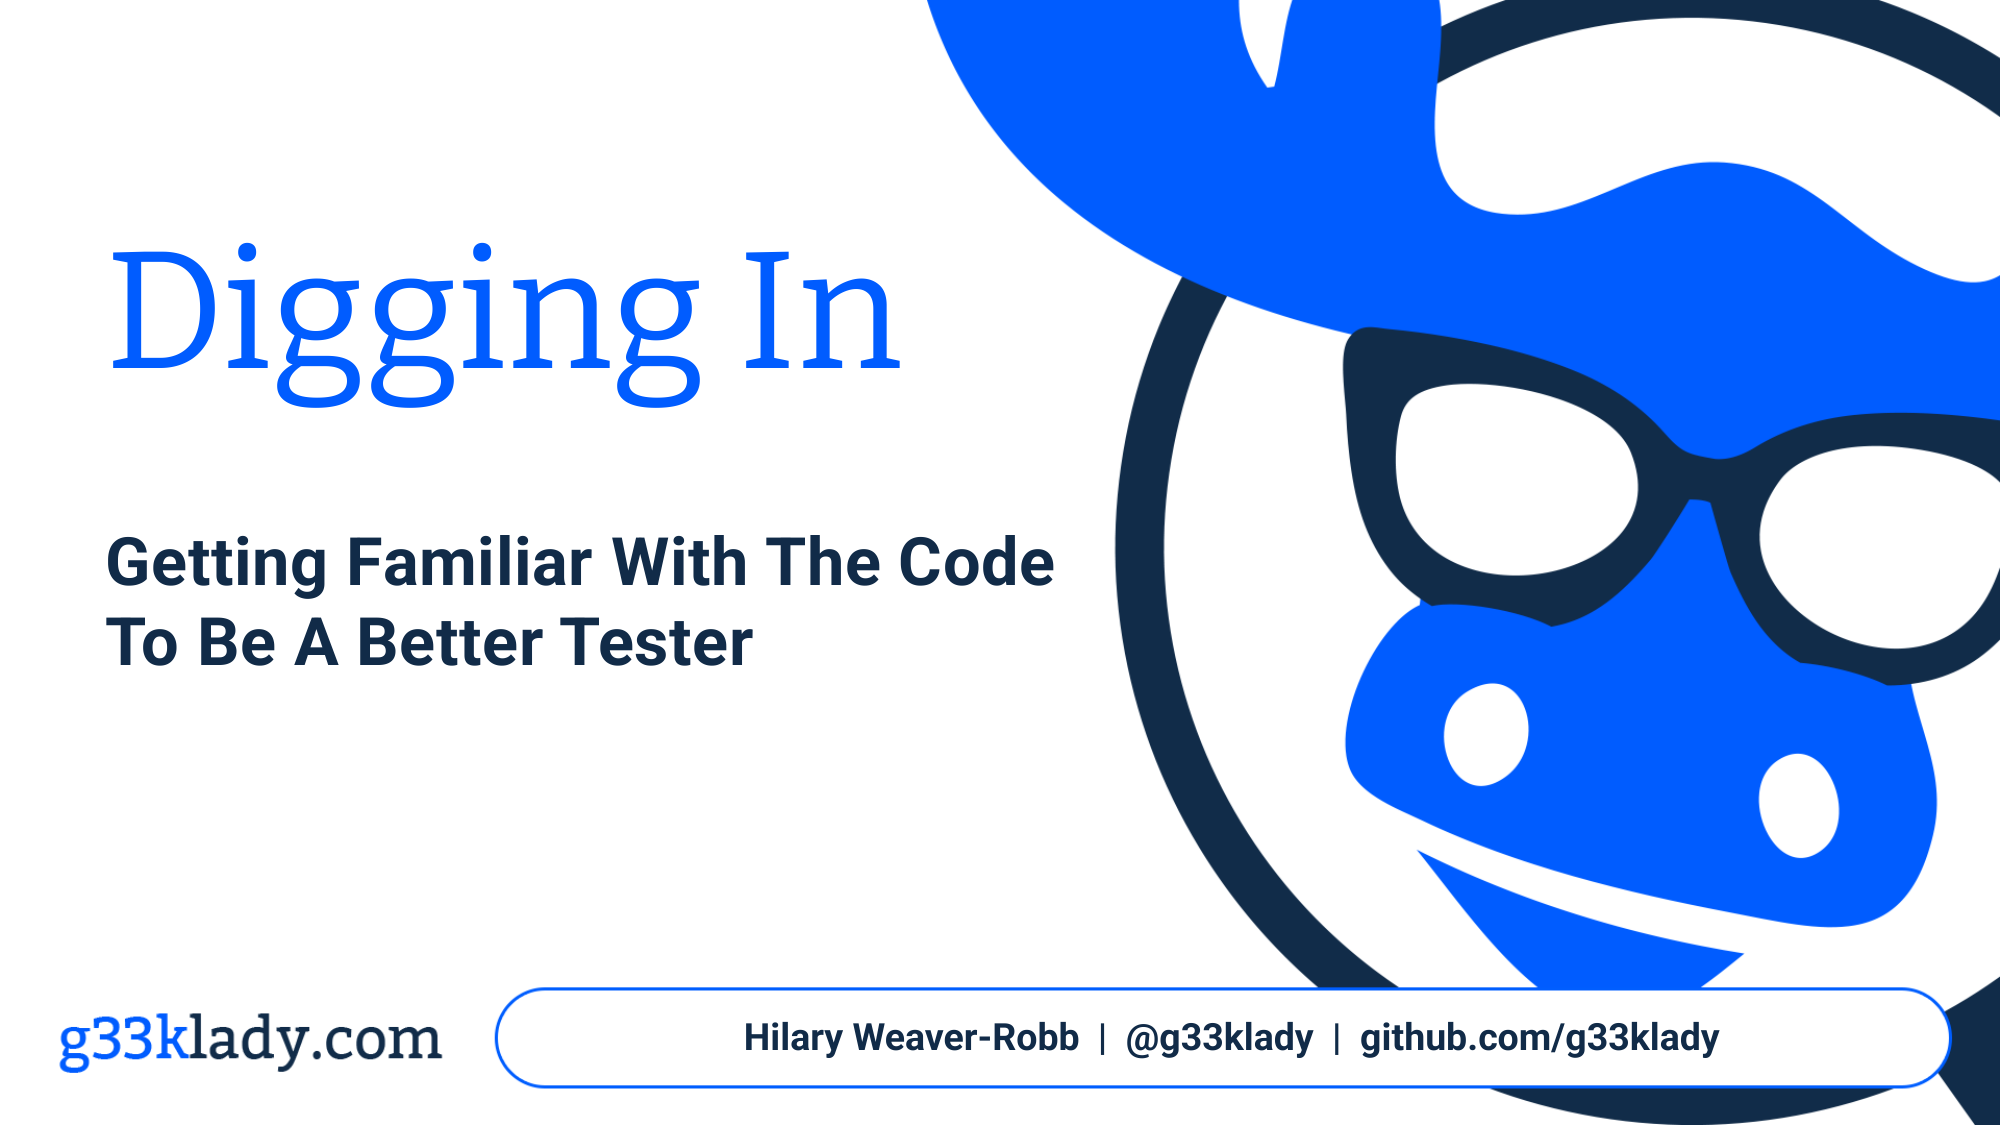

# Digging In
Getting Familiar With The Code To Be A Better Tester
Hilary Weaver-Robb  |  @g33klady  |  github.com/g33klady